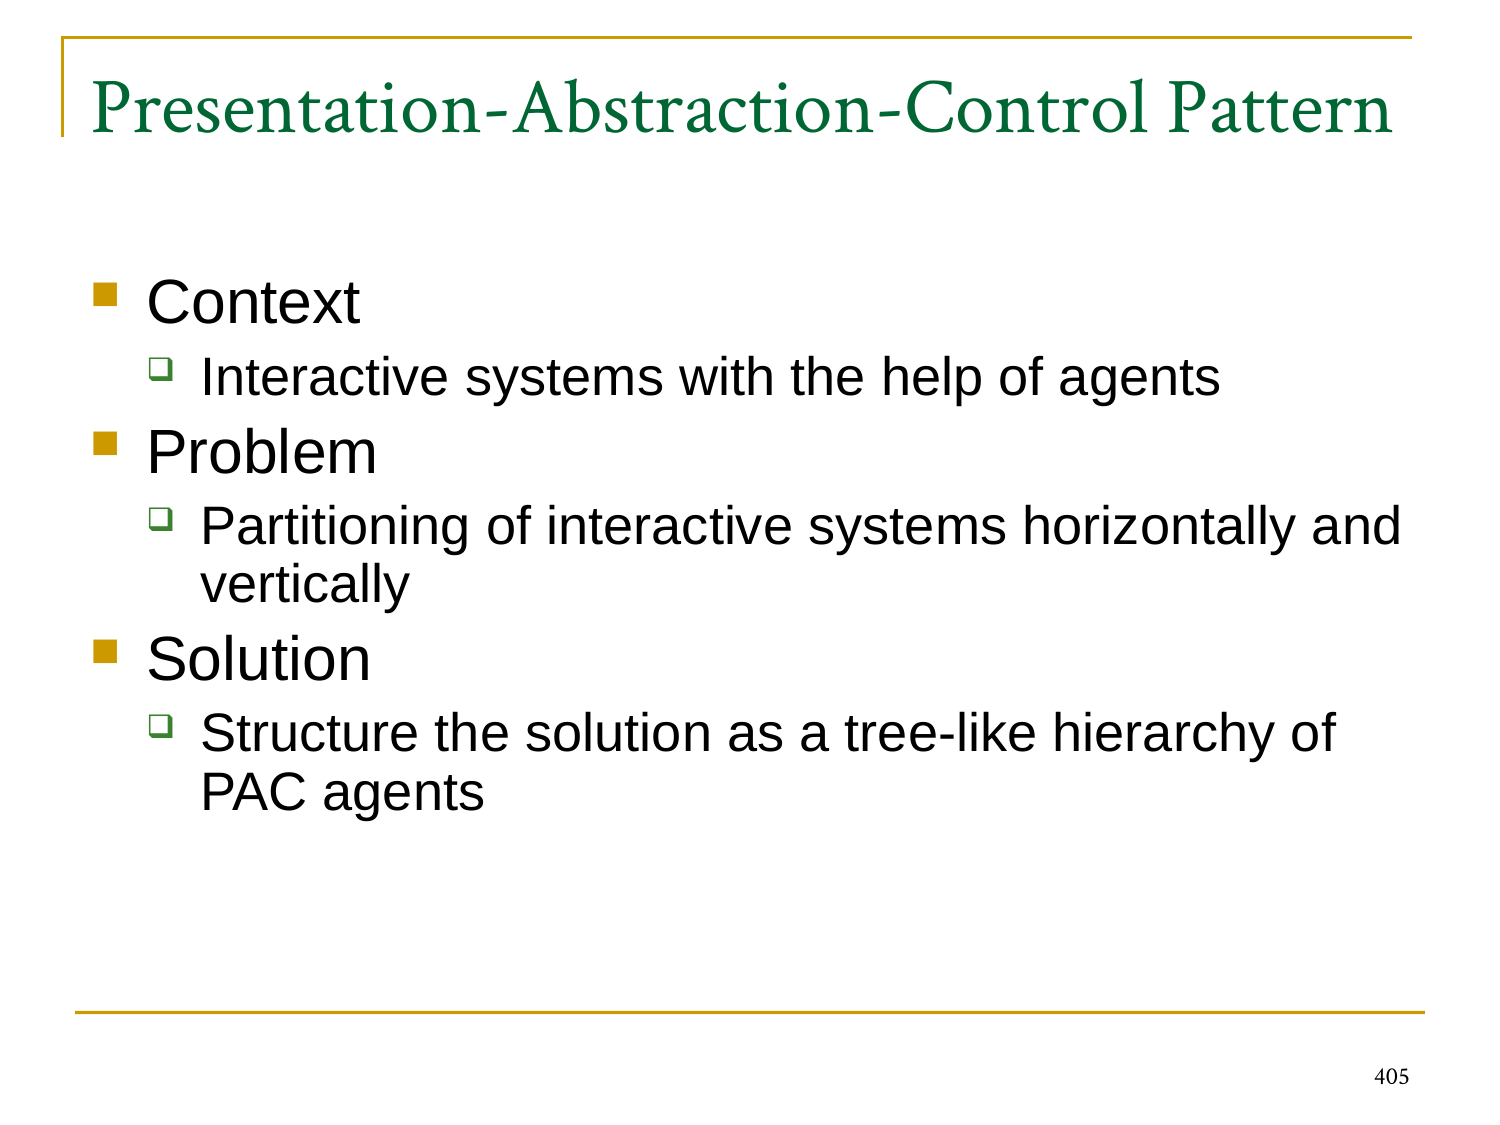

# Presentation-Abstraction-Control Pattern
Context
Interactive systems with the help of agents
Problem
Partitioning of interactive systems horizontally and vertically
Solution
Structure the solution as a tree-like hierarchy of PAC agents

405